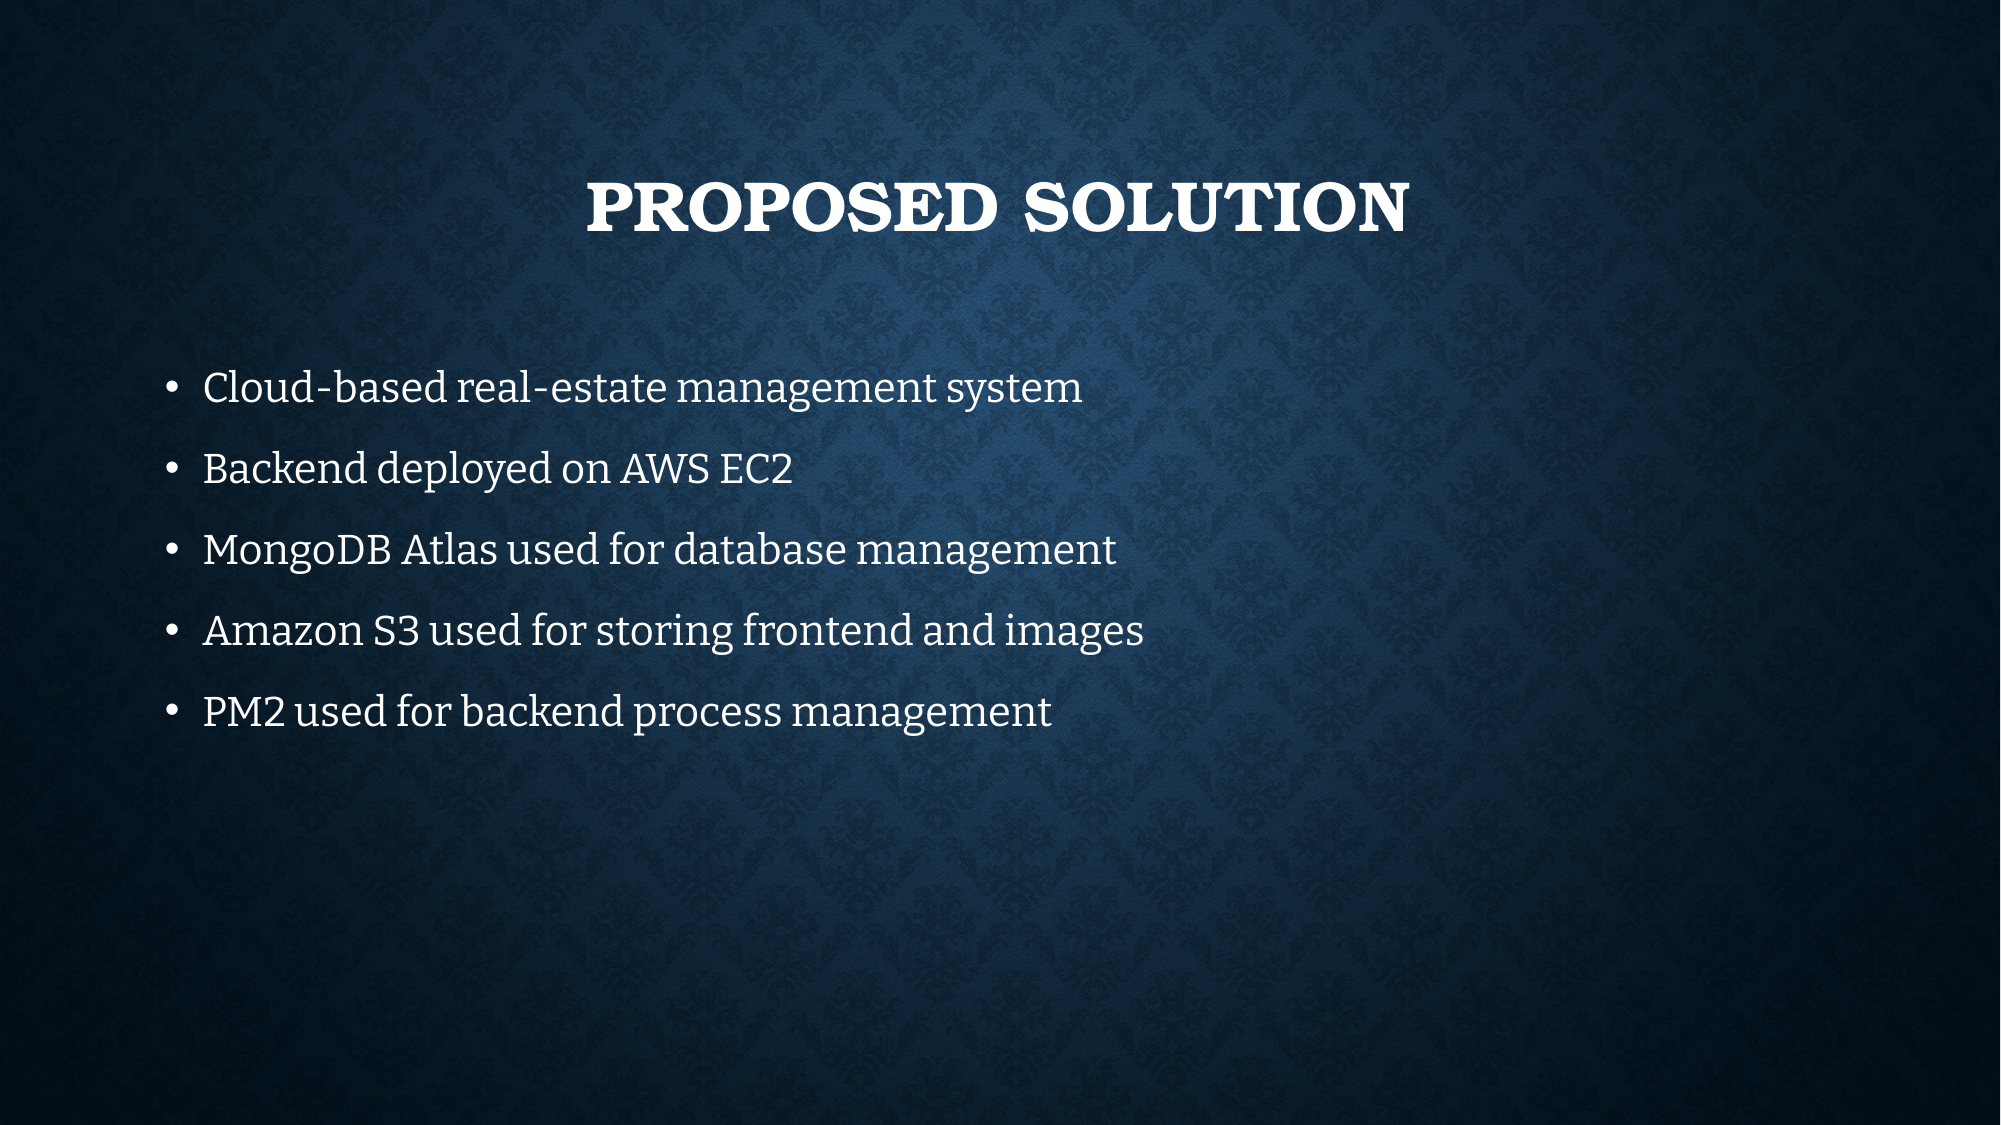

# Proposed Solution
Cloud-based real-estate management system
Backend deployed on AWS EC2
MongoDB Atlas used for database management
Amazon S3 used for storing frontend and images
PM2 used for backend process management